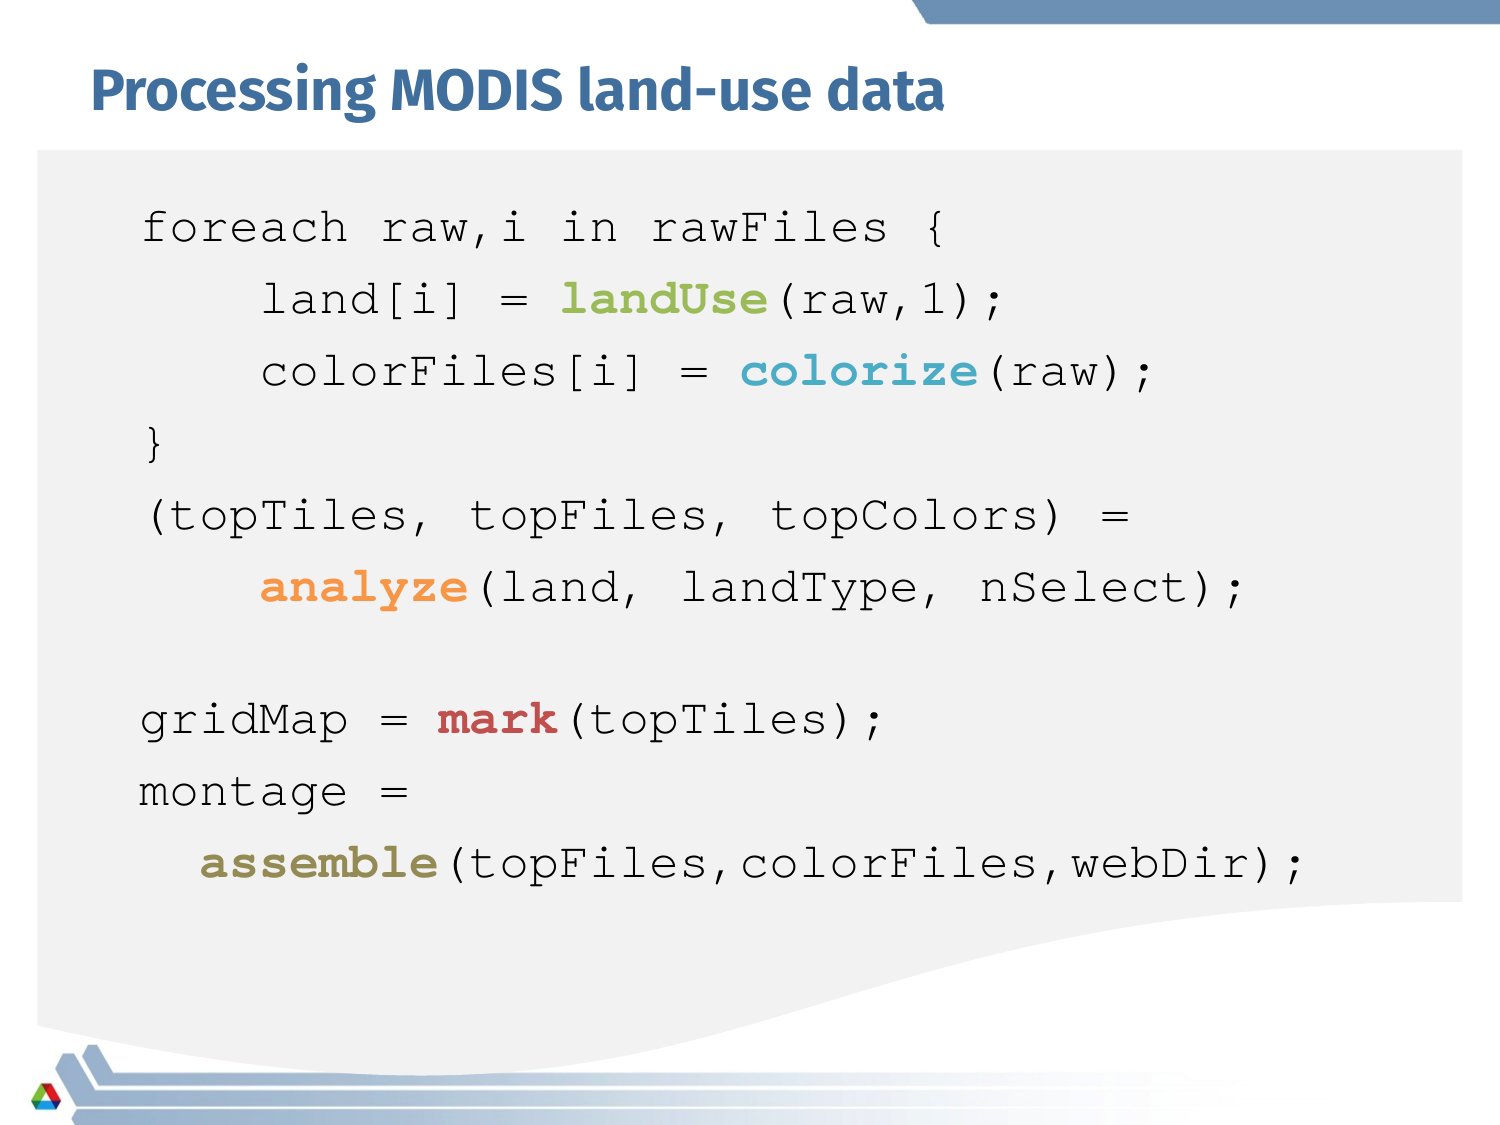

# Processing MODIS land-use data

foreach raw,i in rawFiles {
    land[i] = landUse(raw,1);
    colorFiles[i] = colorize(raw);
}
(topTiles, topFiles, topColors) =
    analyze(land, landType, nSelect);

gridMap = mark(topTiles);
montage =
  assemble(topFiles,colorFiles,webDir);